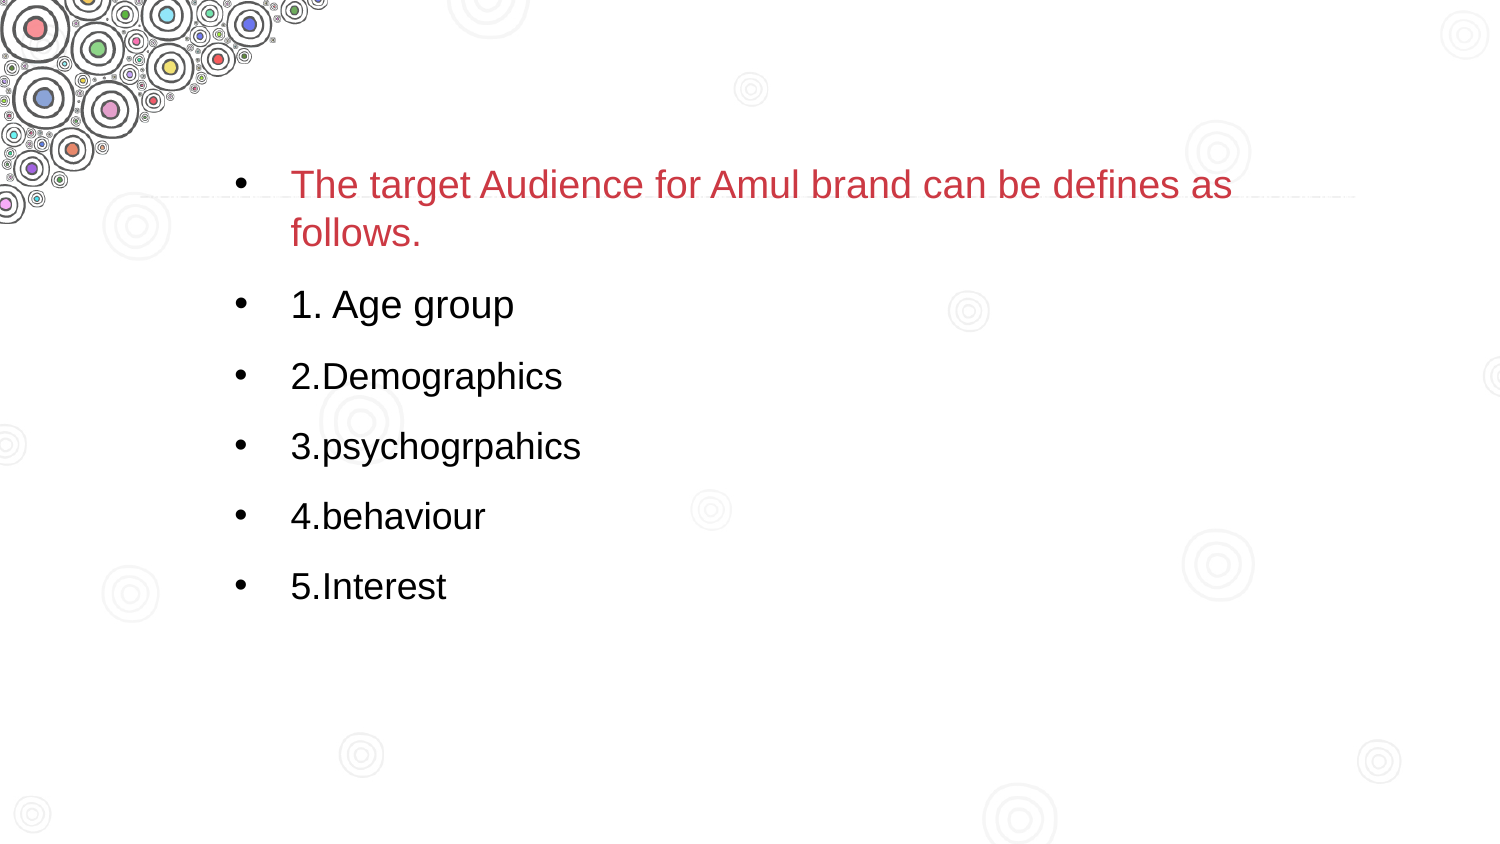

The target Audience for Amul brand can be defines as follows.
1. Age group
2.Demographics
3.psychogrpahics
4.behaviour
5.Interest